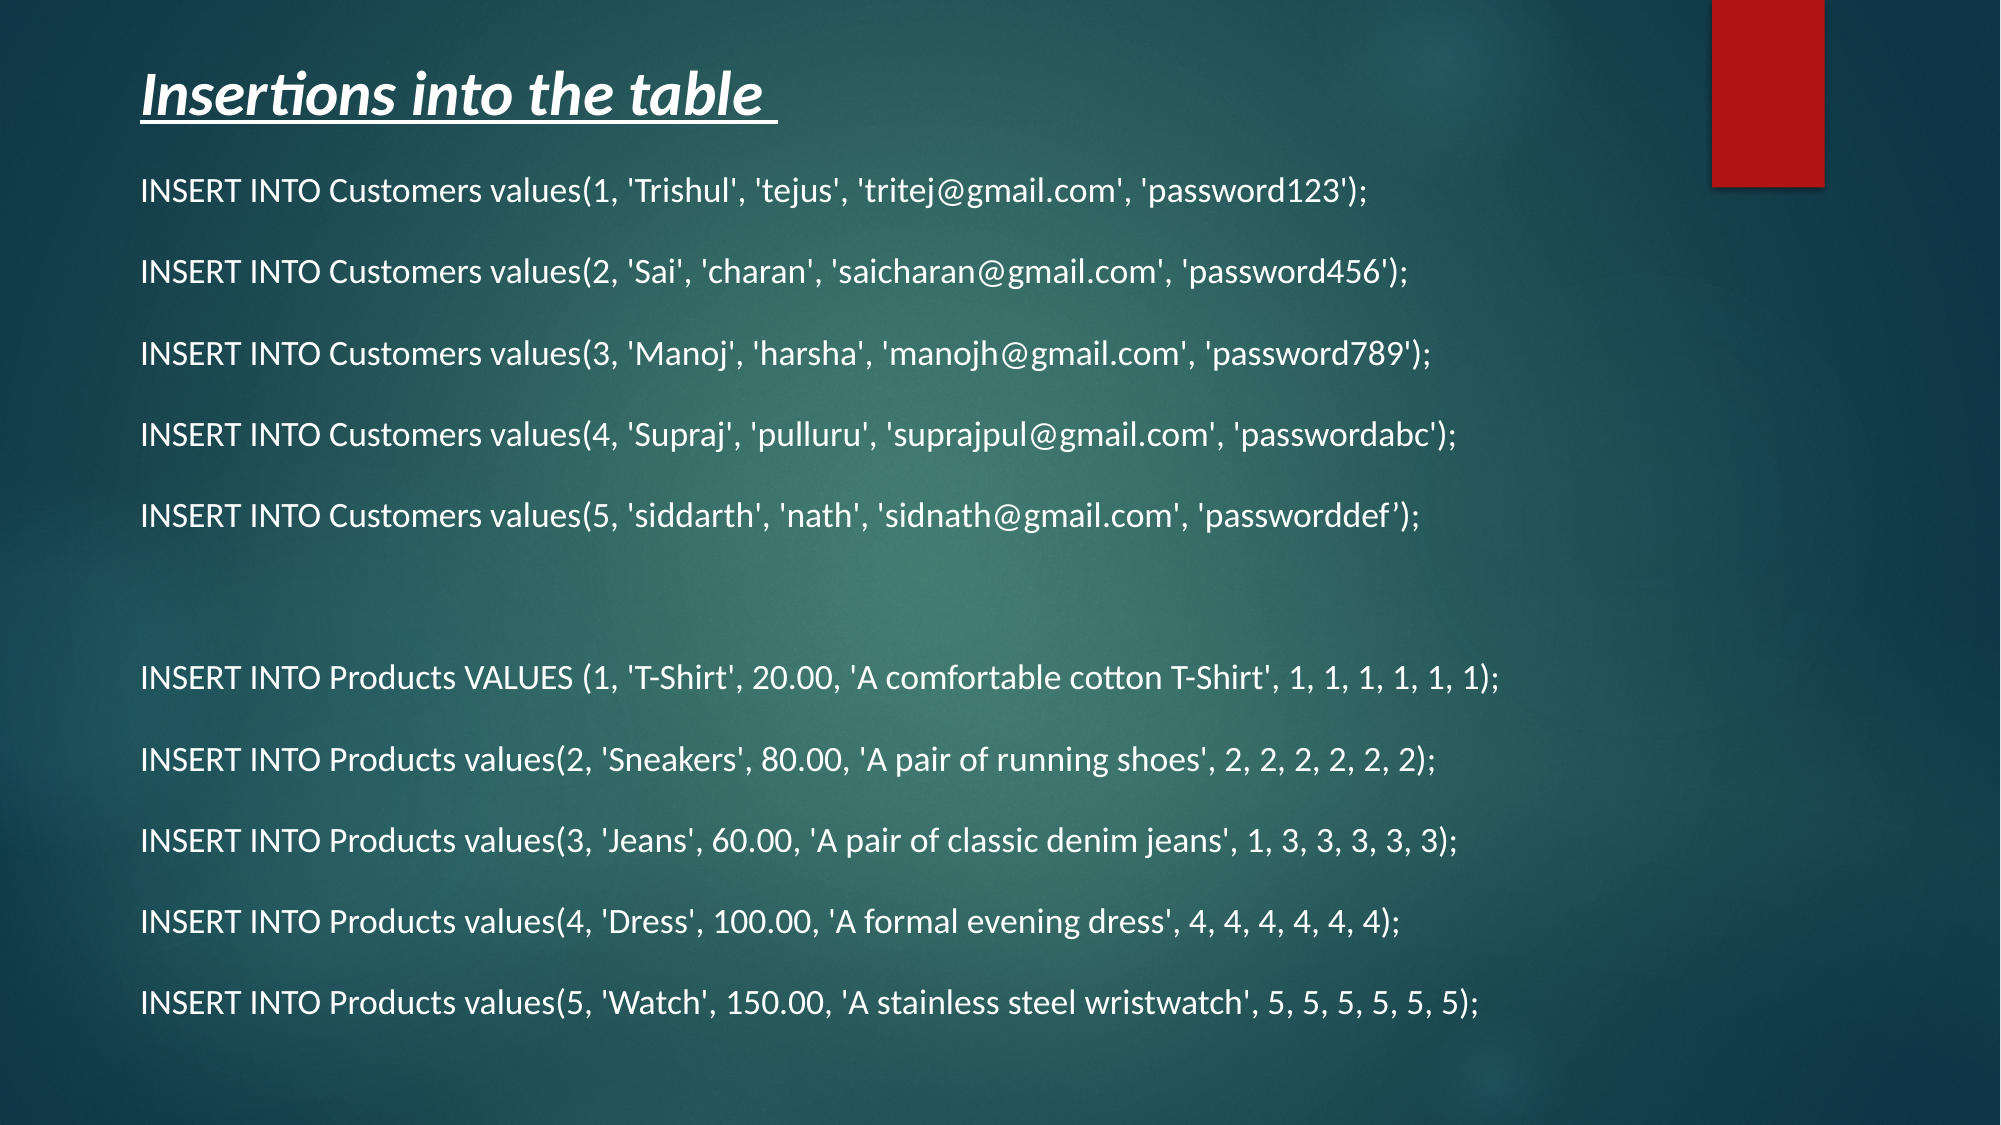

#
Insertions into the table
INSERT INTO Customers values(1, 'Trishul', 'tejus', 'tritej@gmail.com', 'password123');
INSERT INTO Customers values(2, 'Sai', 'charan', 'saicharan@gmail.com', 'password456');
INSERT INTO Customers values(3, 'Manoj', 'harsha', 'manojh@gmail.com', 'password789');
INSERT INTO Customers values(4, 'Supraj', 'pulluru', 'suprajpul@gmail.com', 'passwordabc');
INSERT INTO Customers values(5, 'siddarth', 'nath', 'sidnath@gmail.com', 'passworddef’);

INSERT INTO Products VALUES (1, 'T-Shirt', 20.00, 'A comfortable cotton T-Shirt', 1, 1, 1, 1, 1, 1);
INSERT INTO Products values(2, 'Sneakers', 80.00, 'A pair of running shoes', 2, 2, 2, 2, 2, 2);
INSERT INTO Products values(3, 'Jeans', 60.00, 'A pair of classic denim jeans', 1, 3, 3, 3, 3, 3);
INSERT INTO Products values(4, 'Dress', 100.00, 'A formal evening dress', 4, 4, 4, 4, 4, 4);
INSERT INTO Products values(5, 'Watch', 150.00, 'A stainless steel wristwatch', 5, 5, 5, 5, 5, 5);